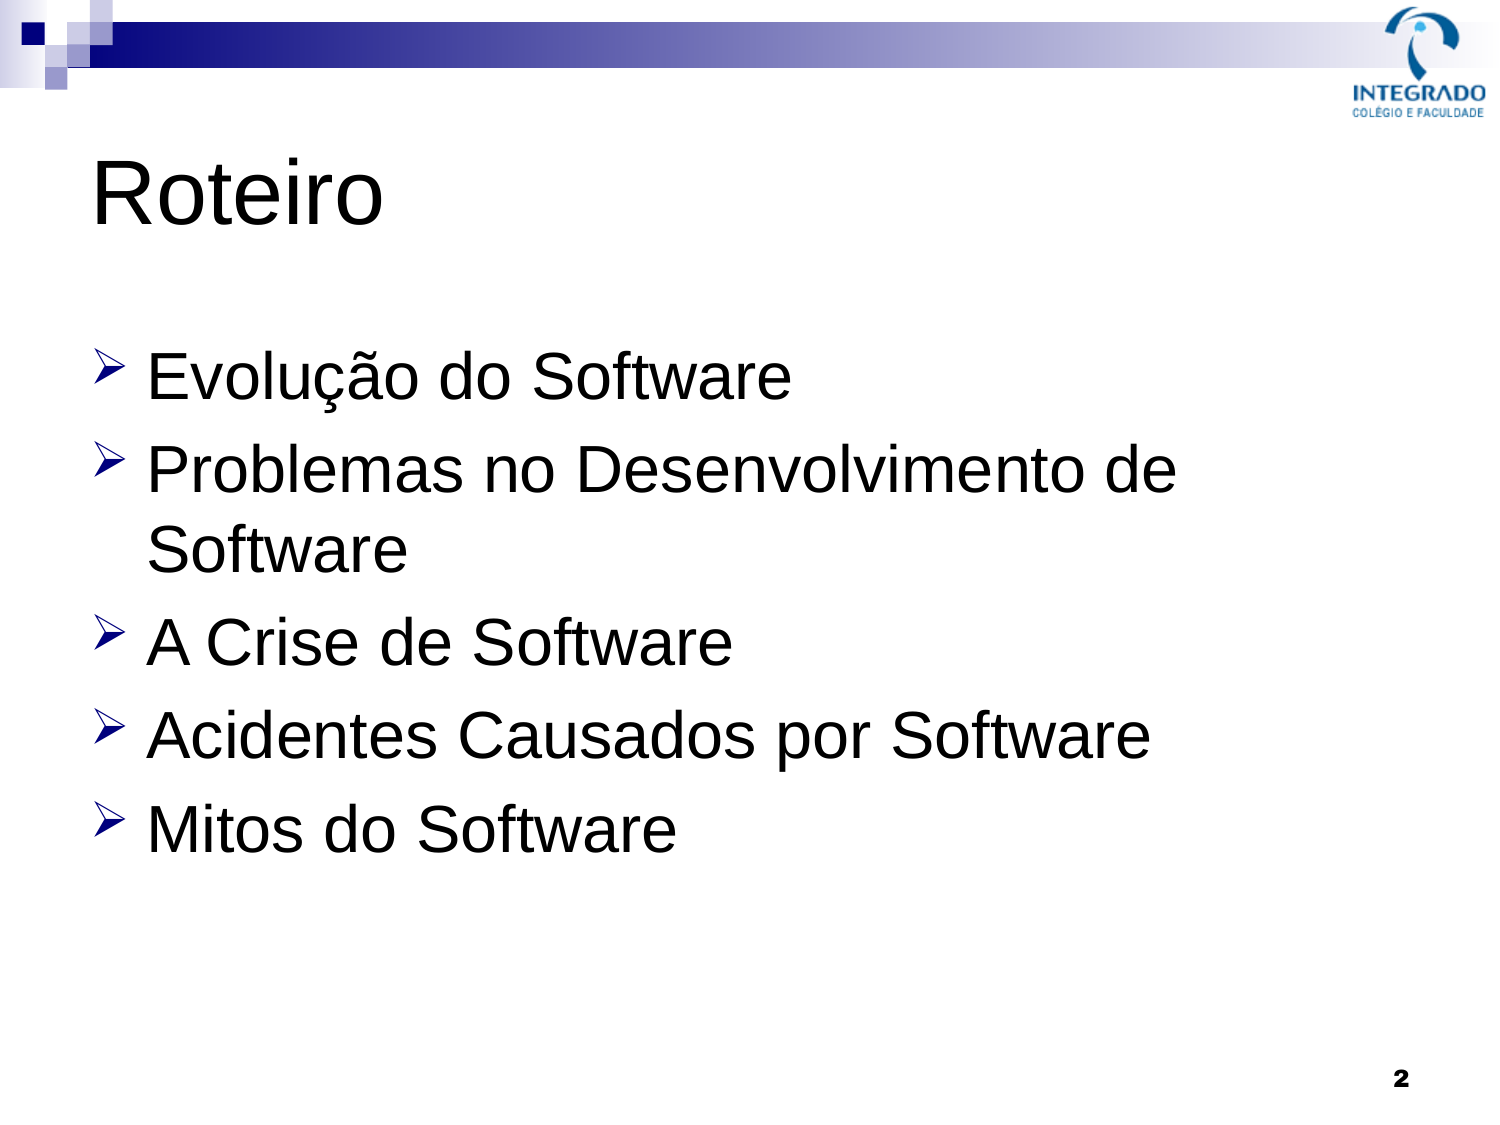

# Roteiro
Evolução do Software
Problemas no Desenvolvimento de Software
A Crise de Software
Acidentes Causados por Software
Mitos do Software

2